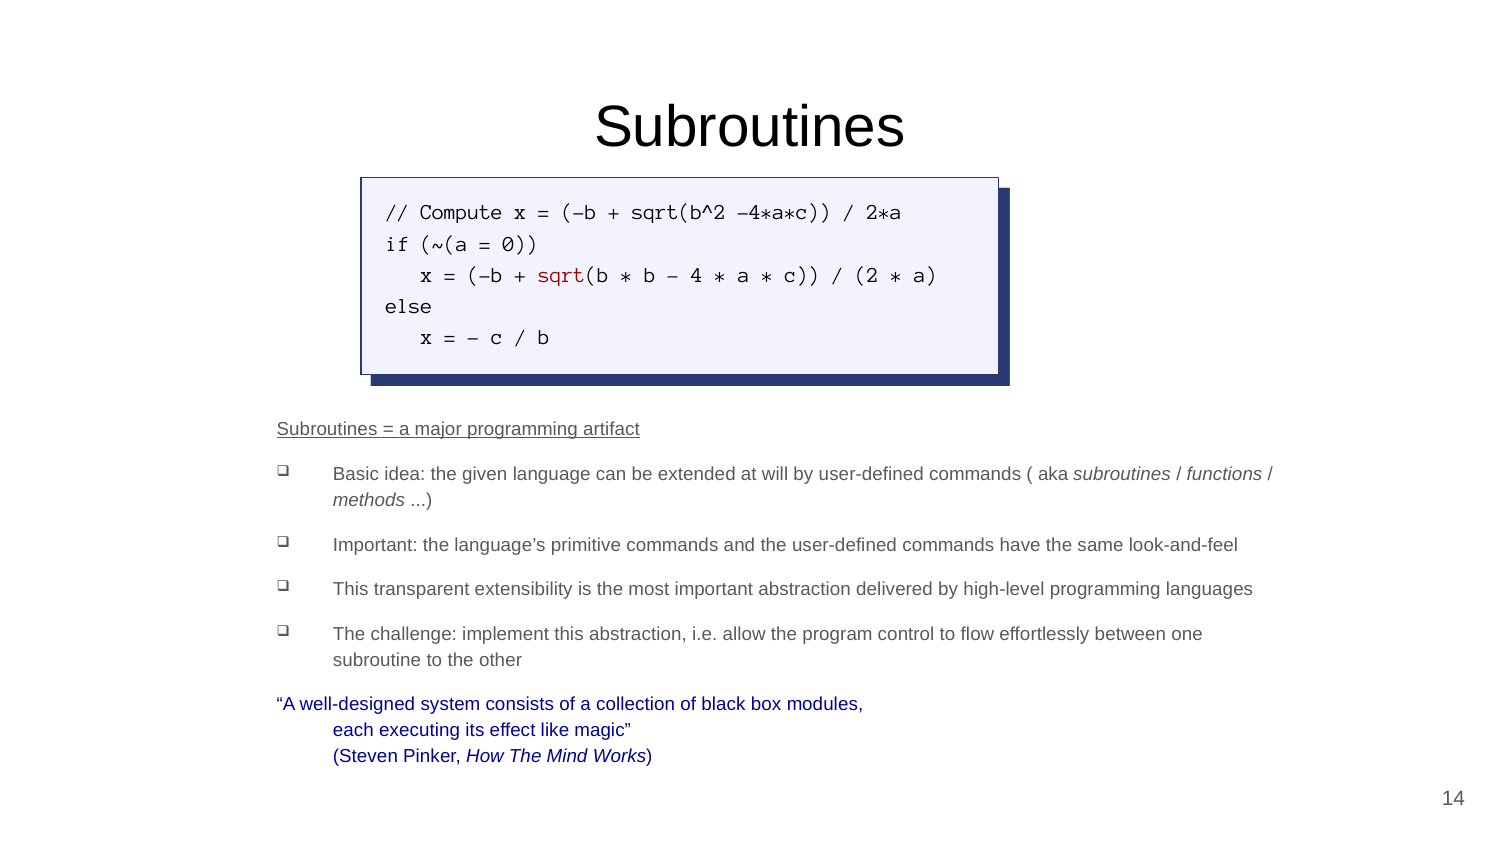

Subroutines
// Compute x = (-b + sqrt(b^2 -4*a*c)) / 2*a
if (~(a = 0))
   x = (-b + sqrt(b * b – 4 * a * c)) / (2 * a)
else
   x = - c / b
Subroutines = a major programming artifact
Basic idea: the given language can be extended at will by user-defined commands ( aka subroutines / functions / methods ...)
Important: the language’s primitive commands and the user-defined commands have the same look-and-feel
This transparent extensibility is the most important abstraction delivered by high-level programming languages
The challenge: implement this abstraction, i.e. allow the program control to flow effortlessly between one subroutine to the other
“A well-designed system consists of a collection of black box modules,
each executing its effect like magic”
(Steven Pinker, How The Mind Works)
14